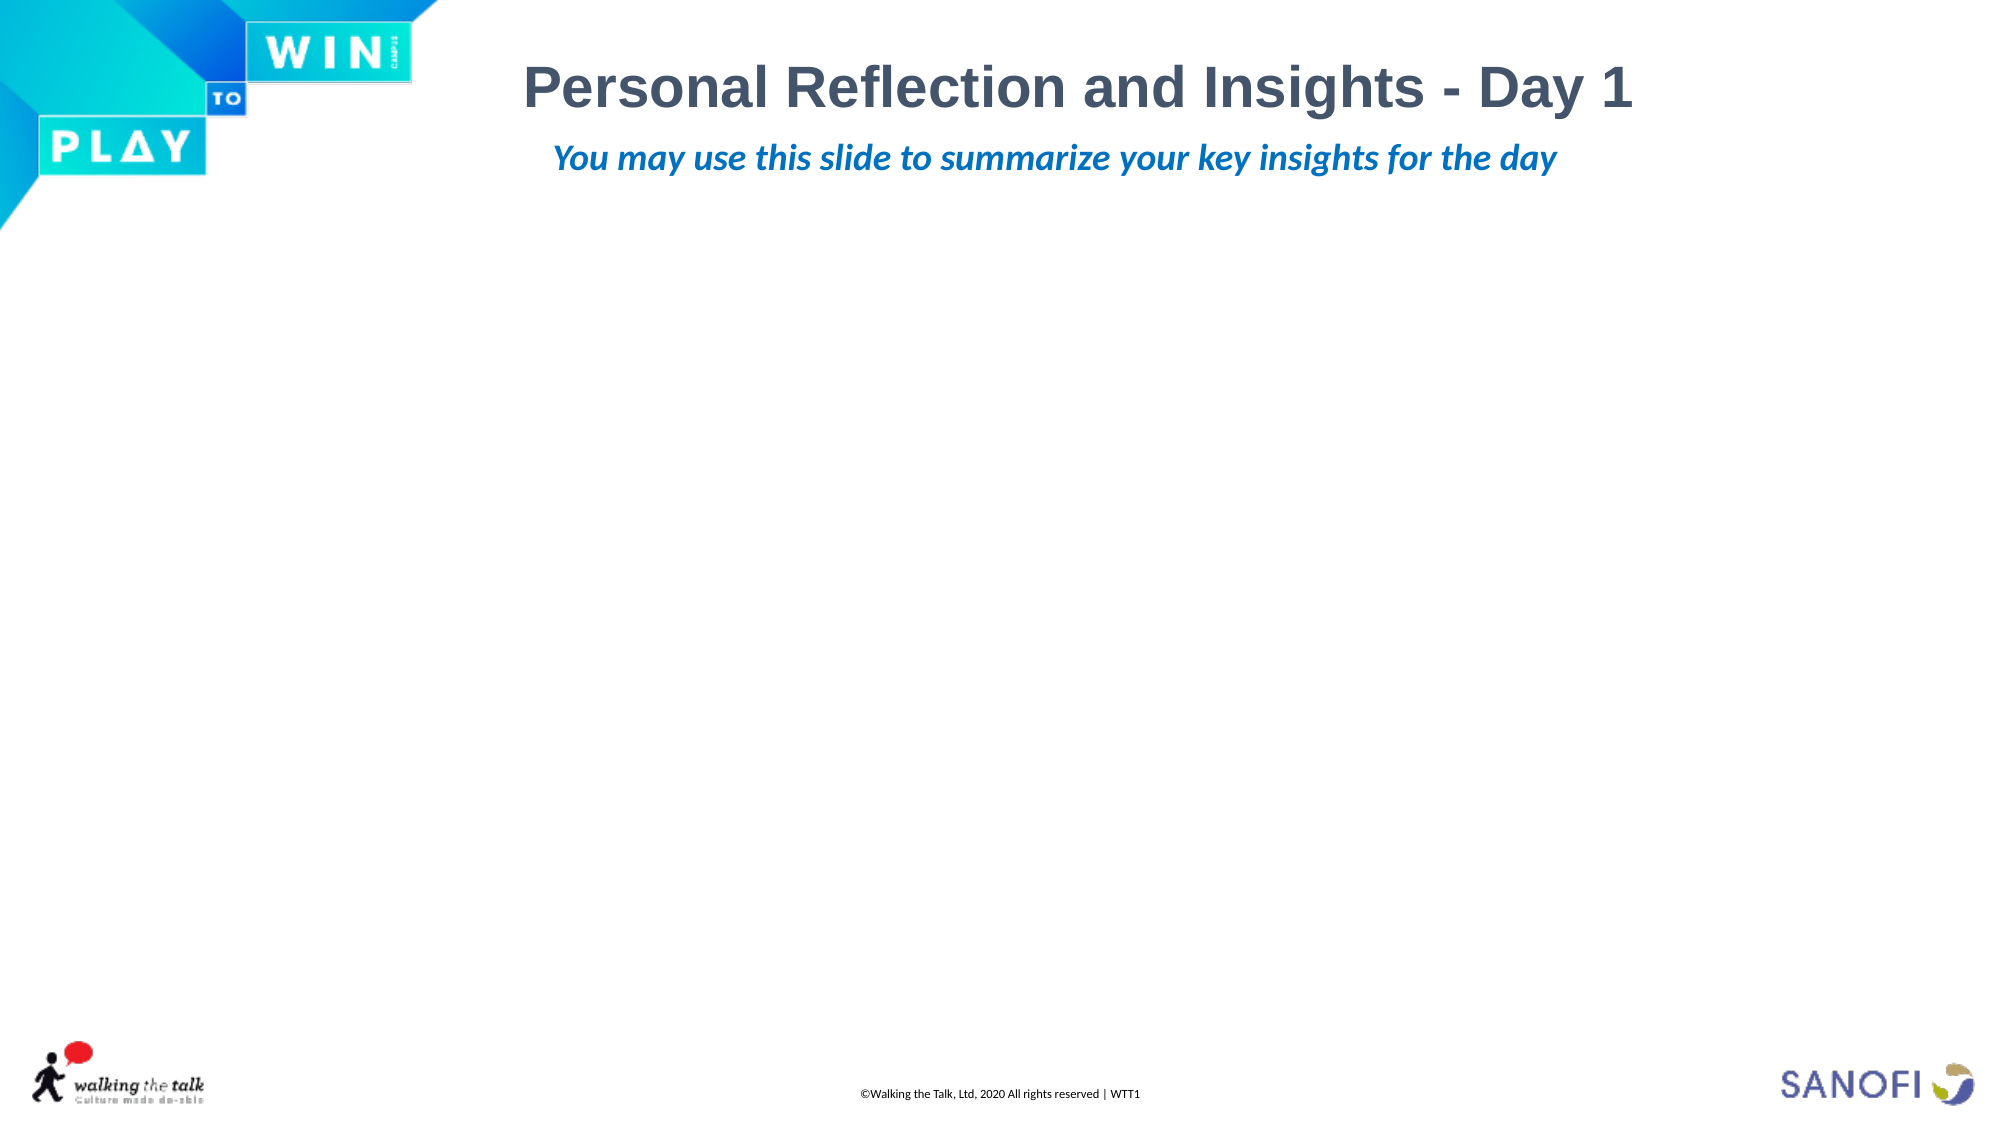

# Personal Reflection and Insights - Day 1
You may use this slide to summarize your key insights for the day